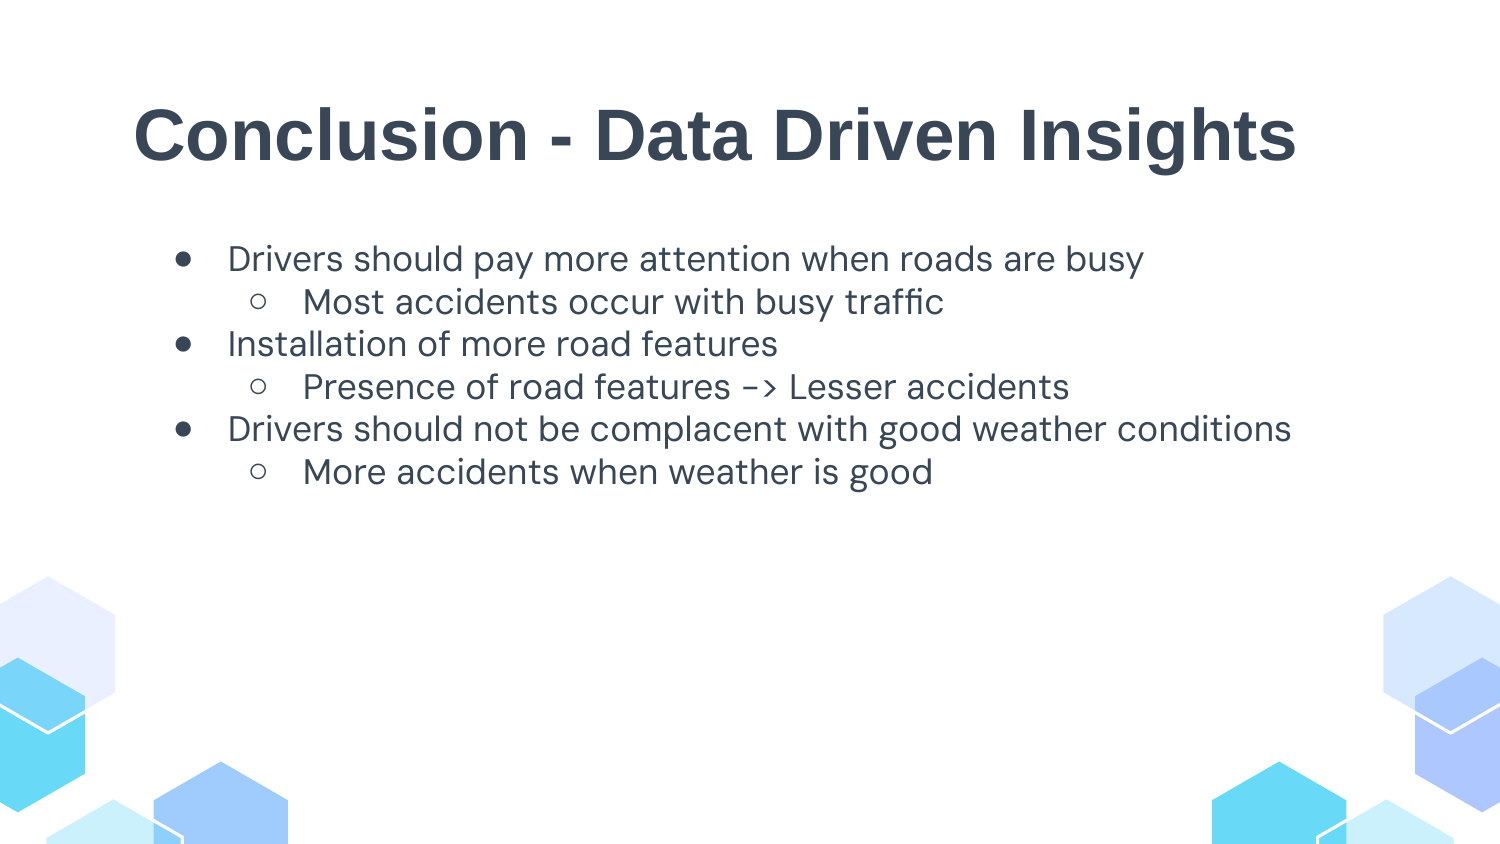

# Conclusion - Data Driven Insights
Drivers should pay more attention when roads are busy
Most accidents occur with busy traffic
Installation of more road features
Presence of road features -> Lesser accidents
Drivers should not be complacent with good weather conditions
More accidents when weather is good